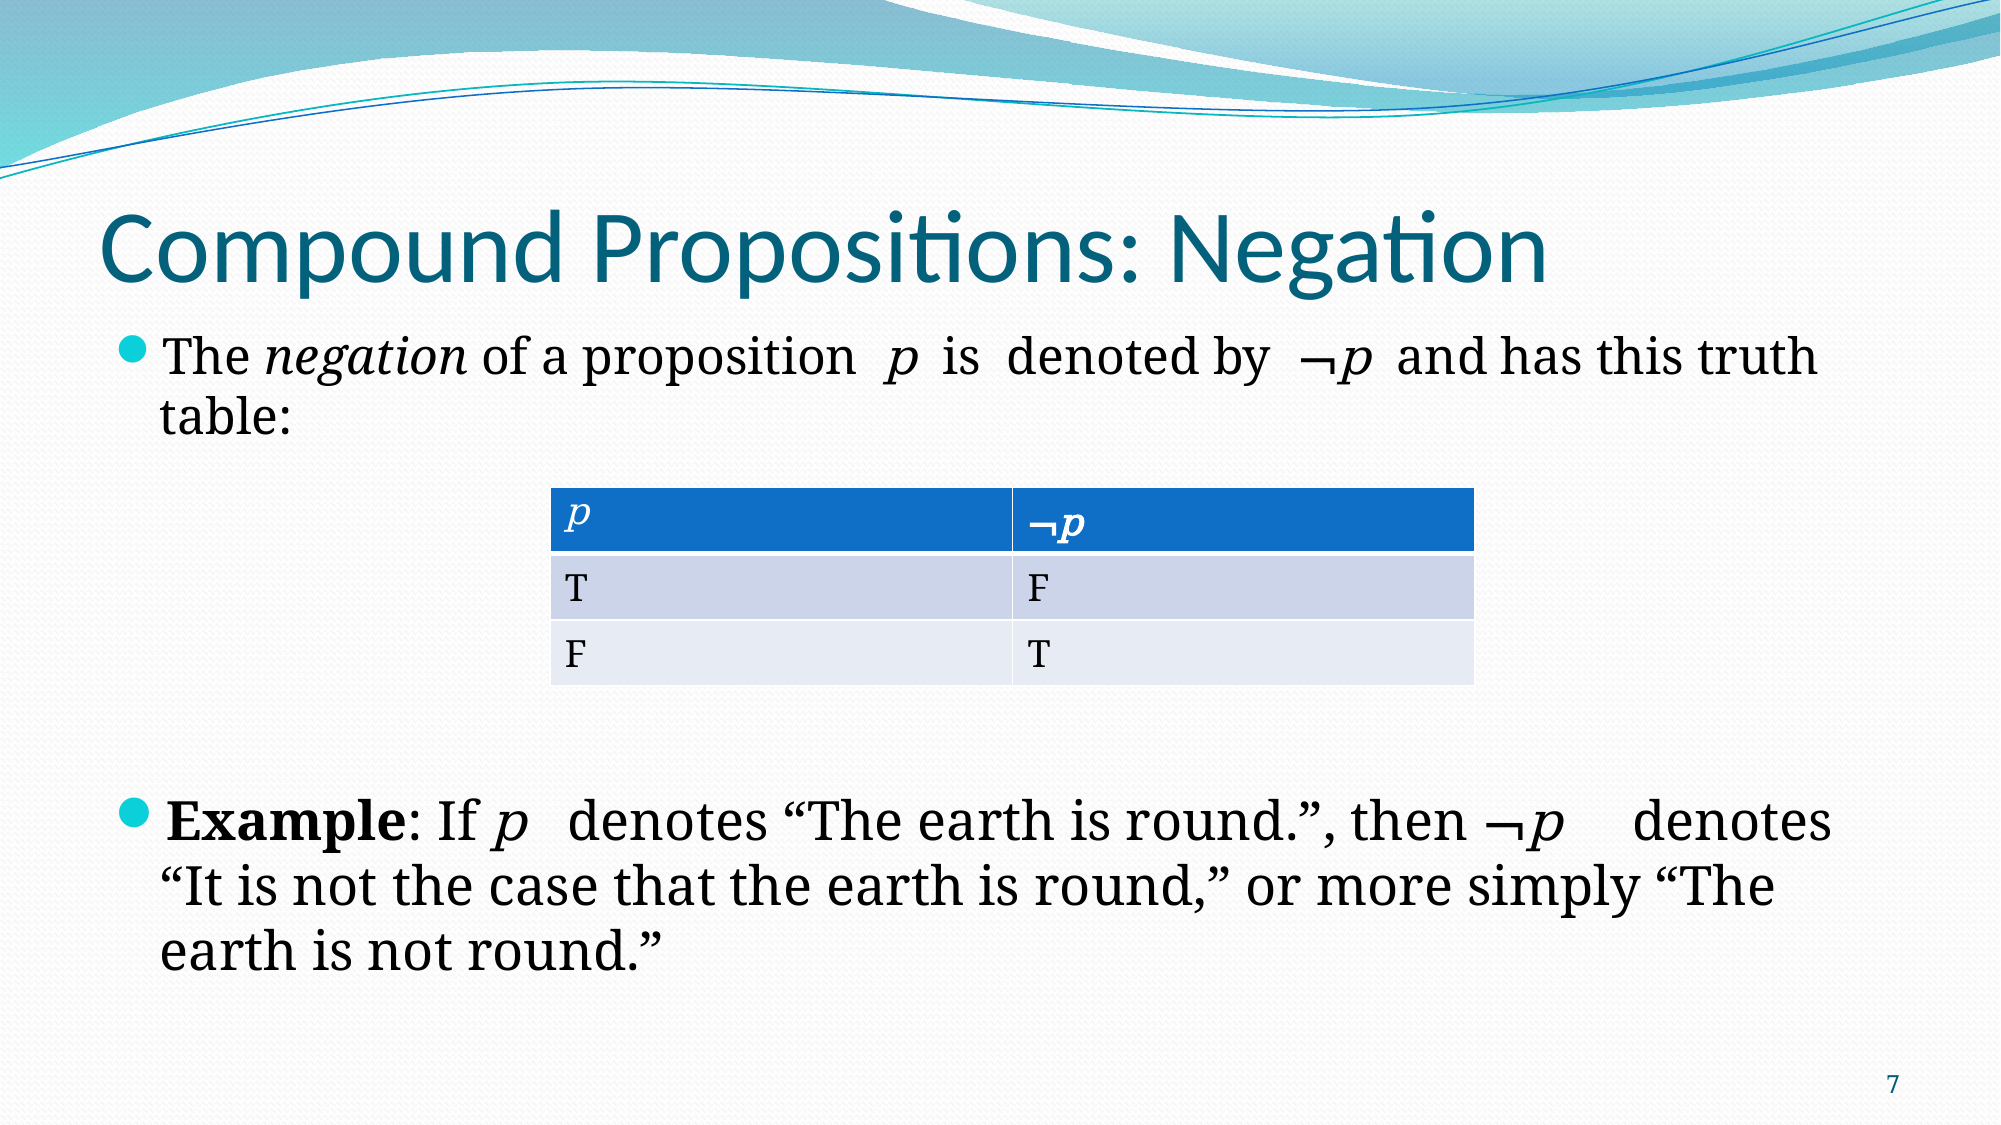

# Compound Propositions: Negation
The negation of a proposition  p  is  denoted by  ¬p  and has this truth table:

Example: If p   denotes “The earth is round.”, then ¬p     denotes “It is not the case that the earth is round,” or more simply “The earth is not round.”
| p | ¬p |
| --- | --- |
| T | F |
| F | T |
7